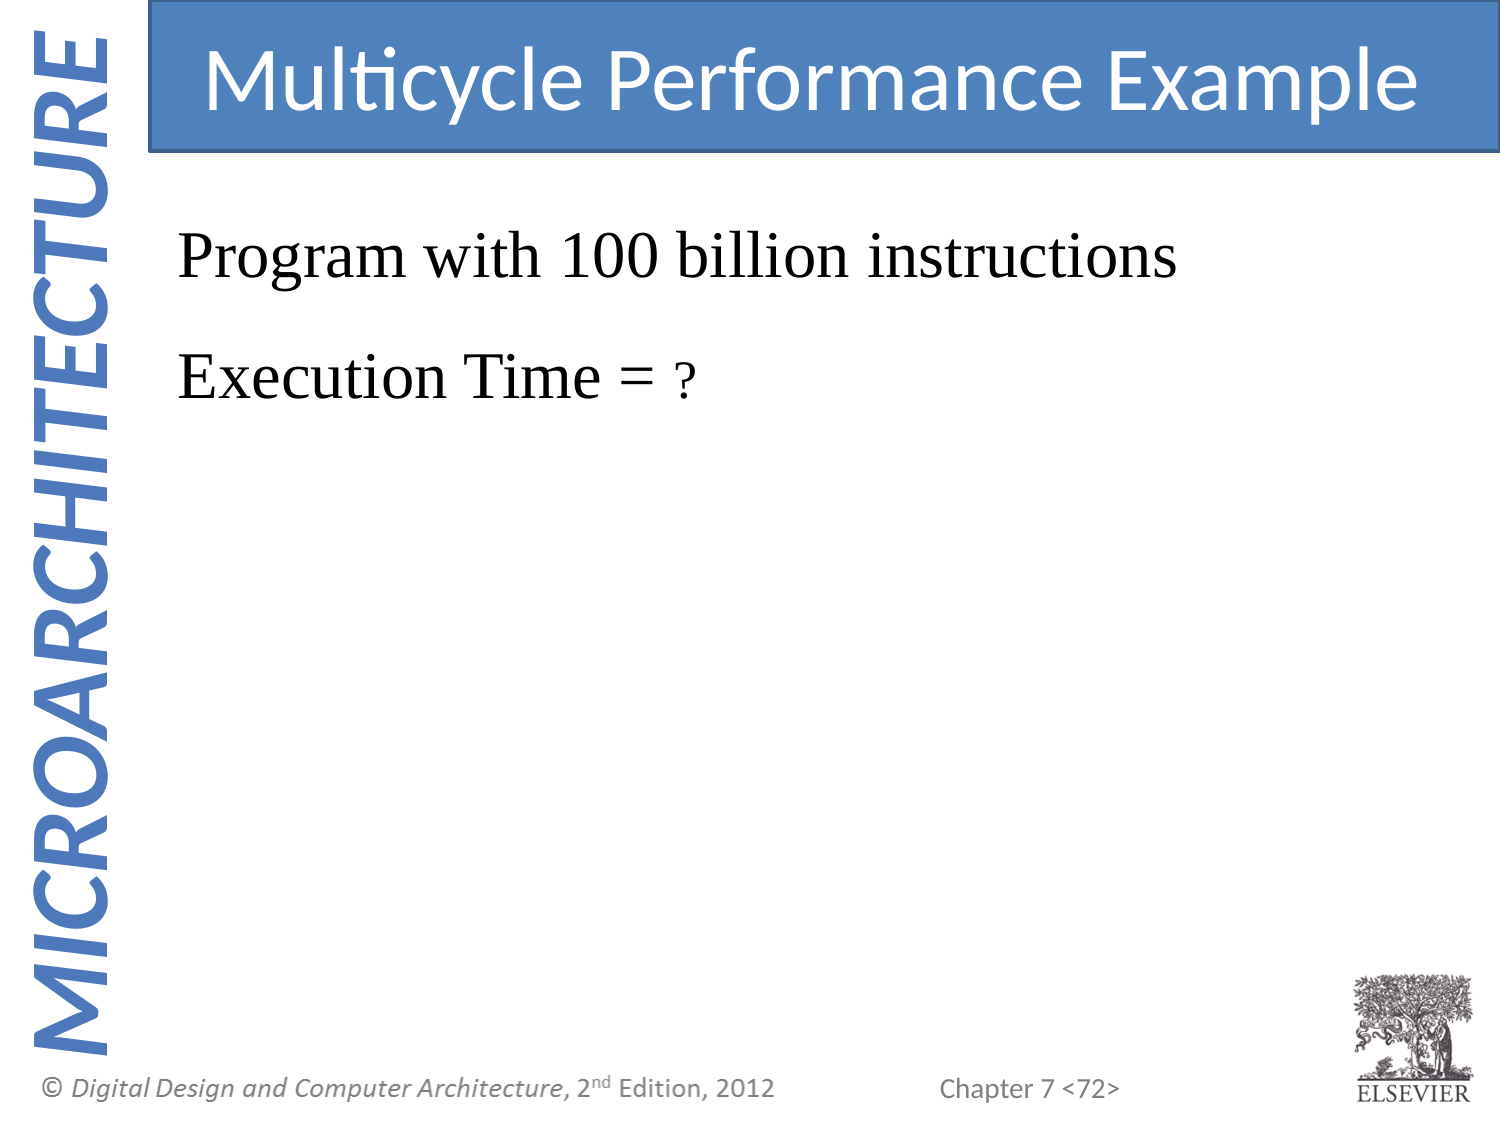

Multicycle Performance Example

Program with 100 billion instructions

Execution Time = ?